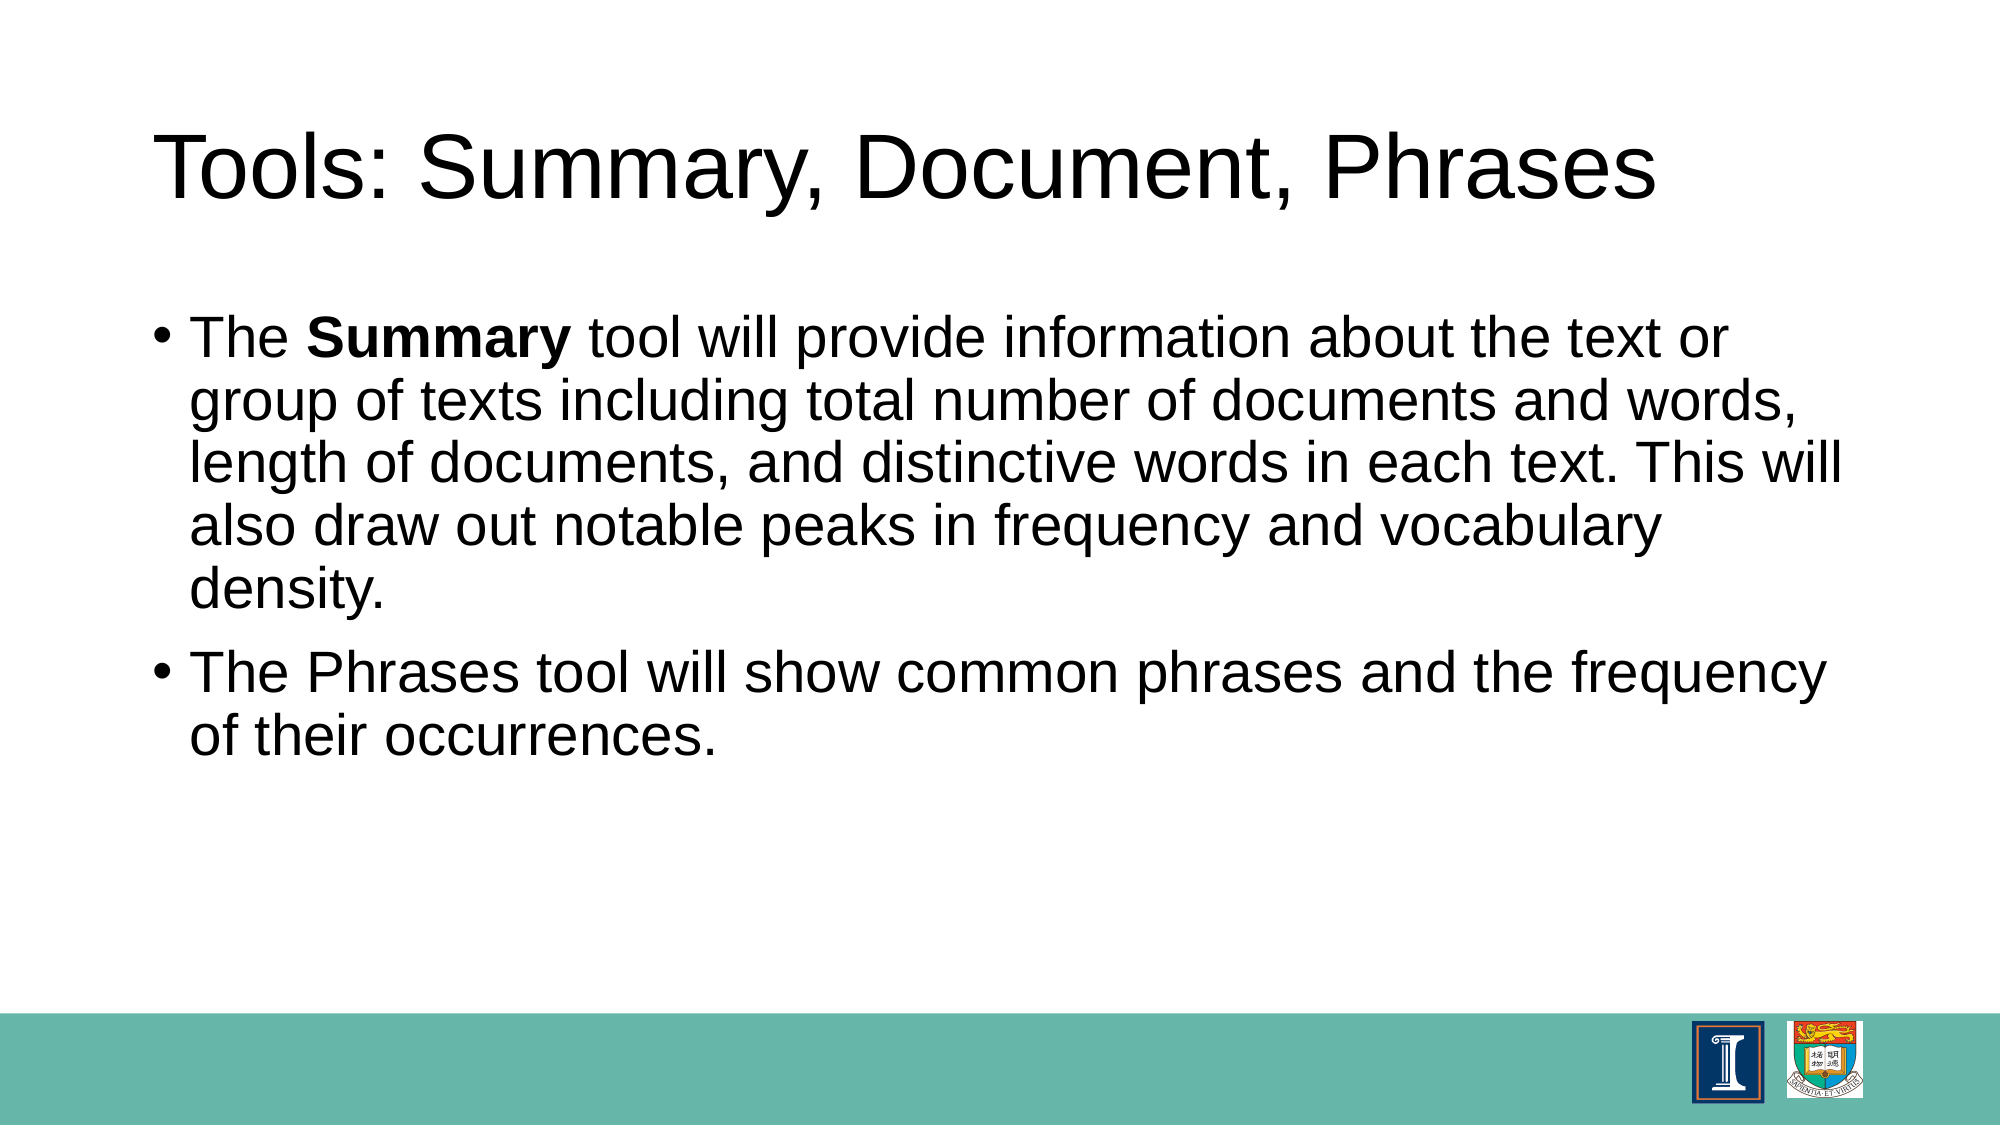

# Tools: Summary, Document, Phrases
The Summary tool will provide information about the text or group of texts including total number of documents and words, length of documents, and distinctive words in each text. This will also draw out notable peaks in frequency and vocabulary density.
The Phrases tool will show common phrases and the frequency of their occurrences.